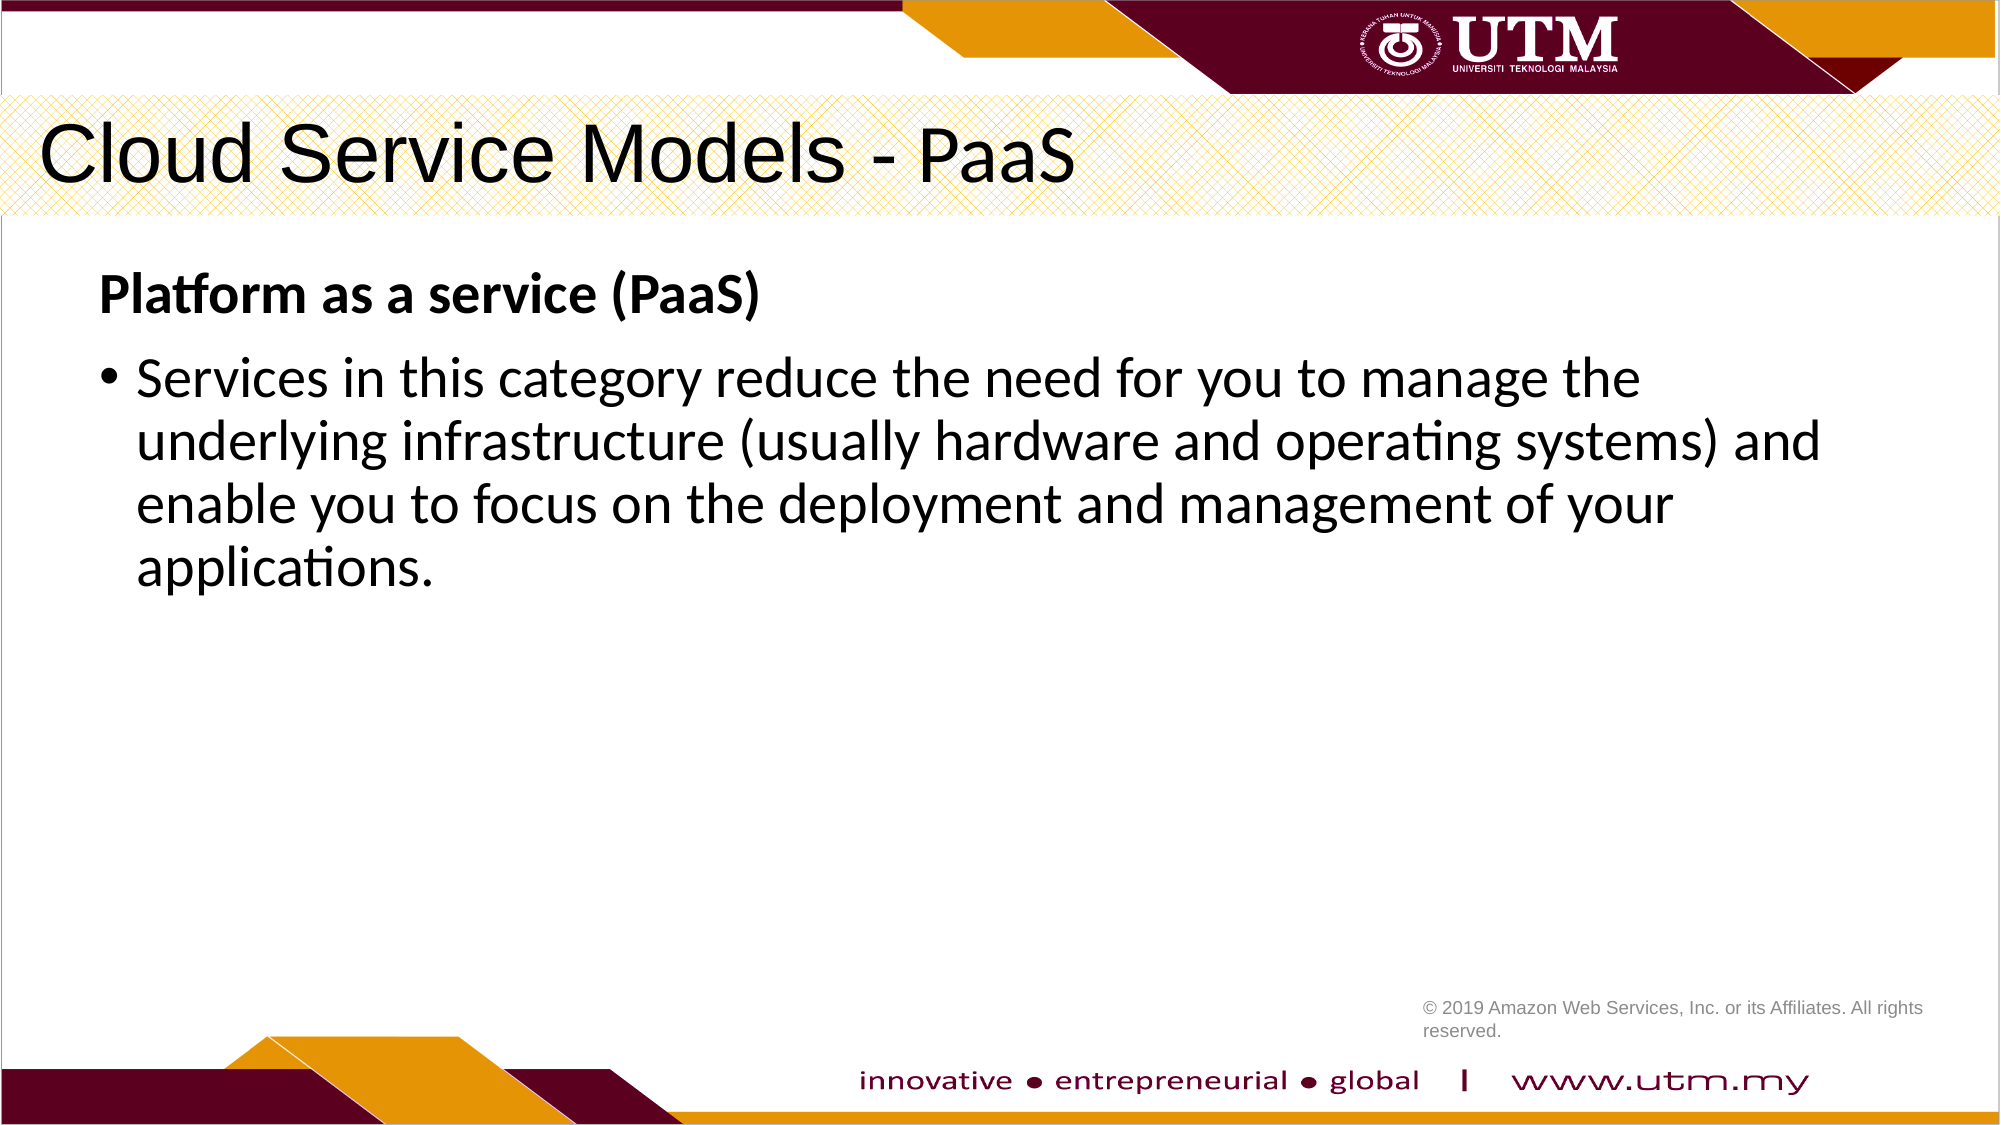

# Cloud Service Models - PaaS
Platform as a service (PaaS)
Services in this category reduce the need for you to manage the underlying infrastructure (usually hardware and operating systems) and enable you to focus on the deployment and management of your applications.
© 2019 Amazon Web Services, Inc. or its Affiliates. All rights reserved.